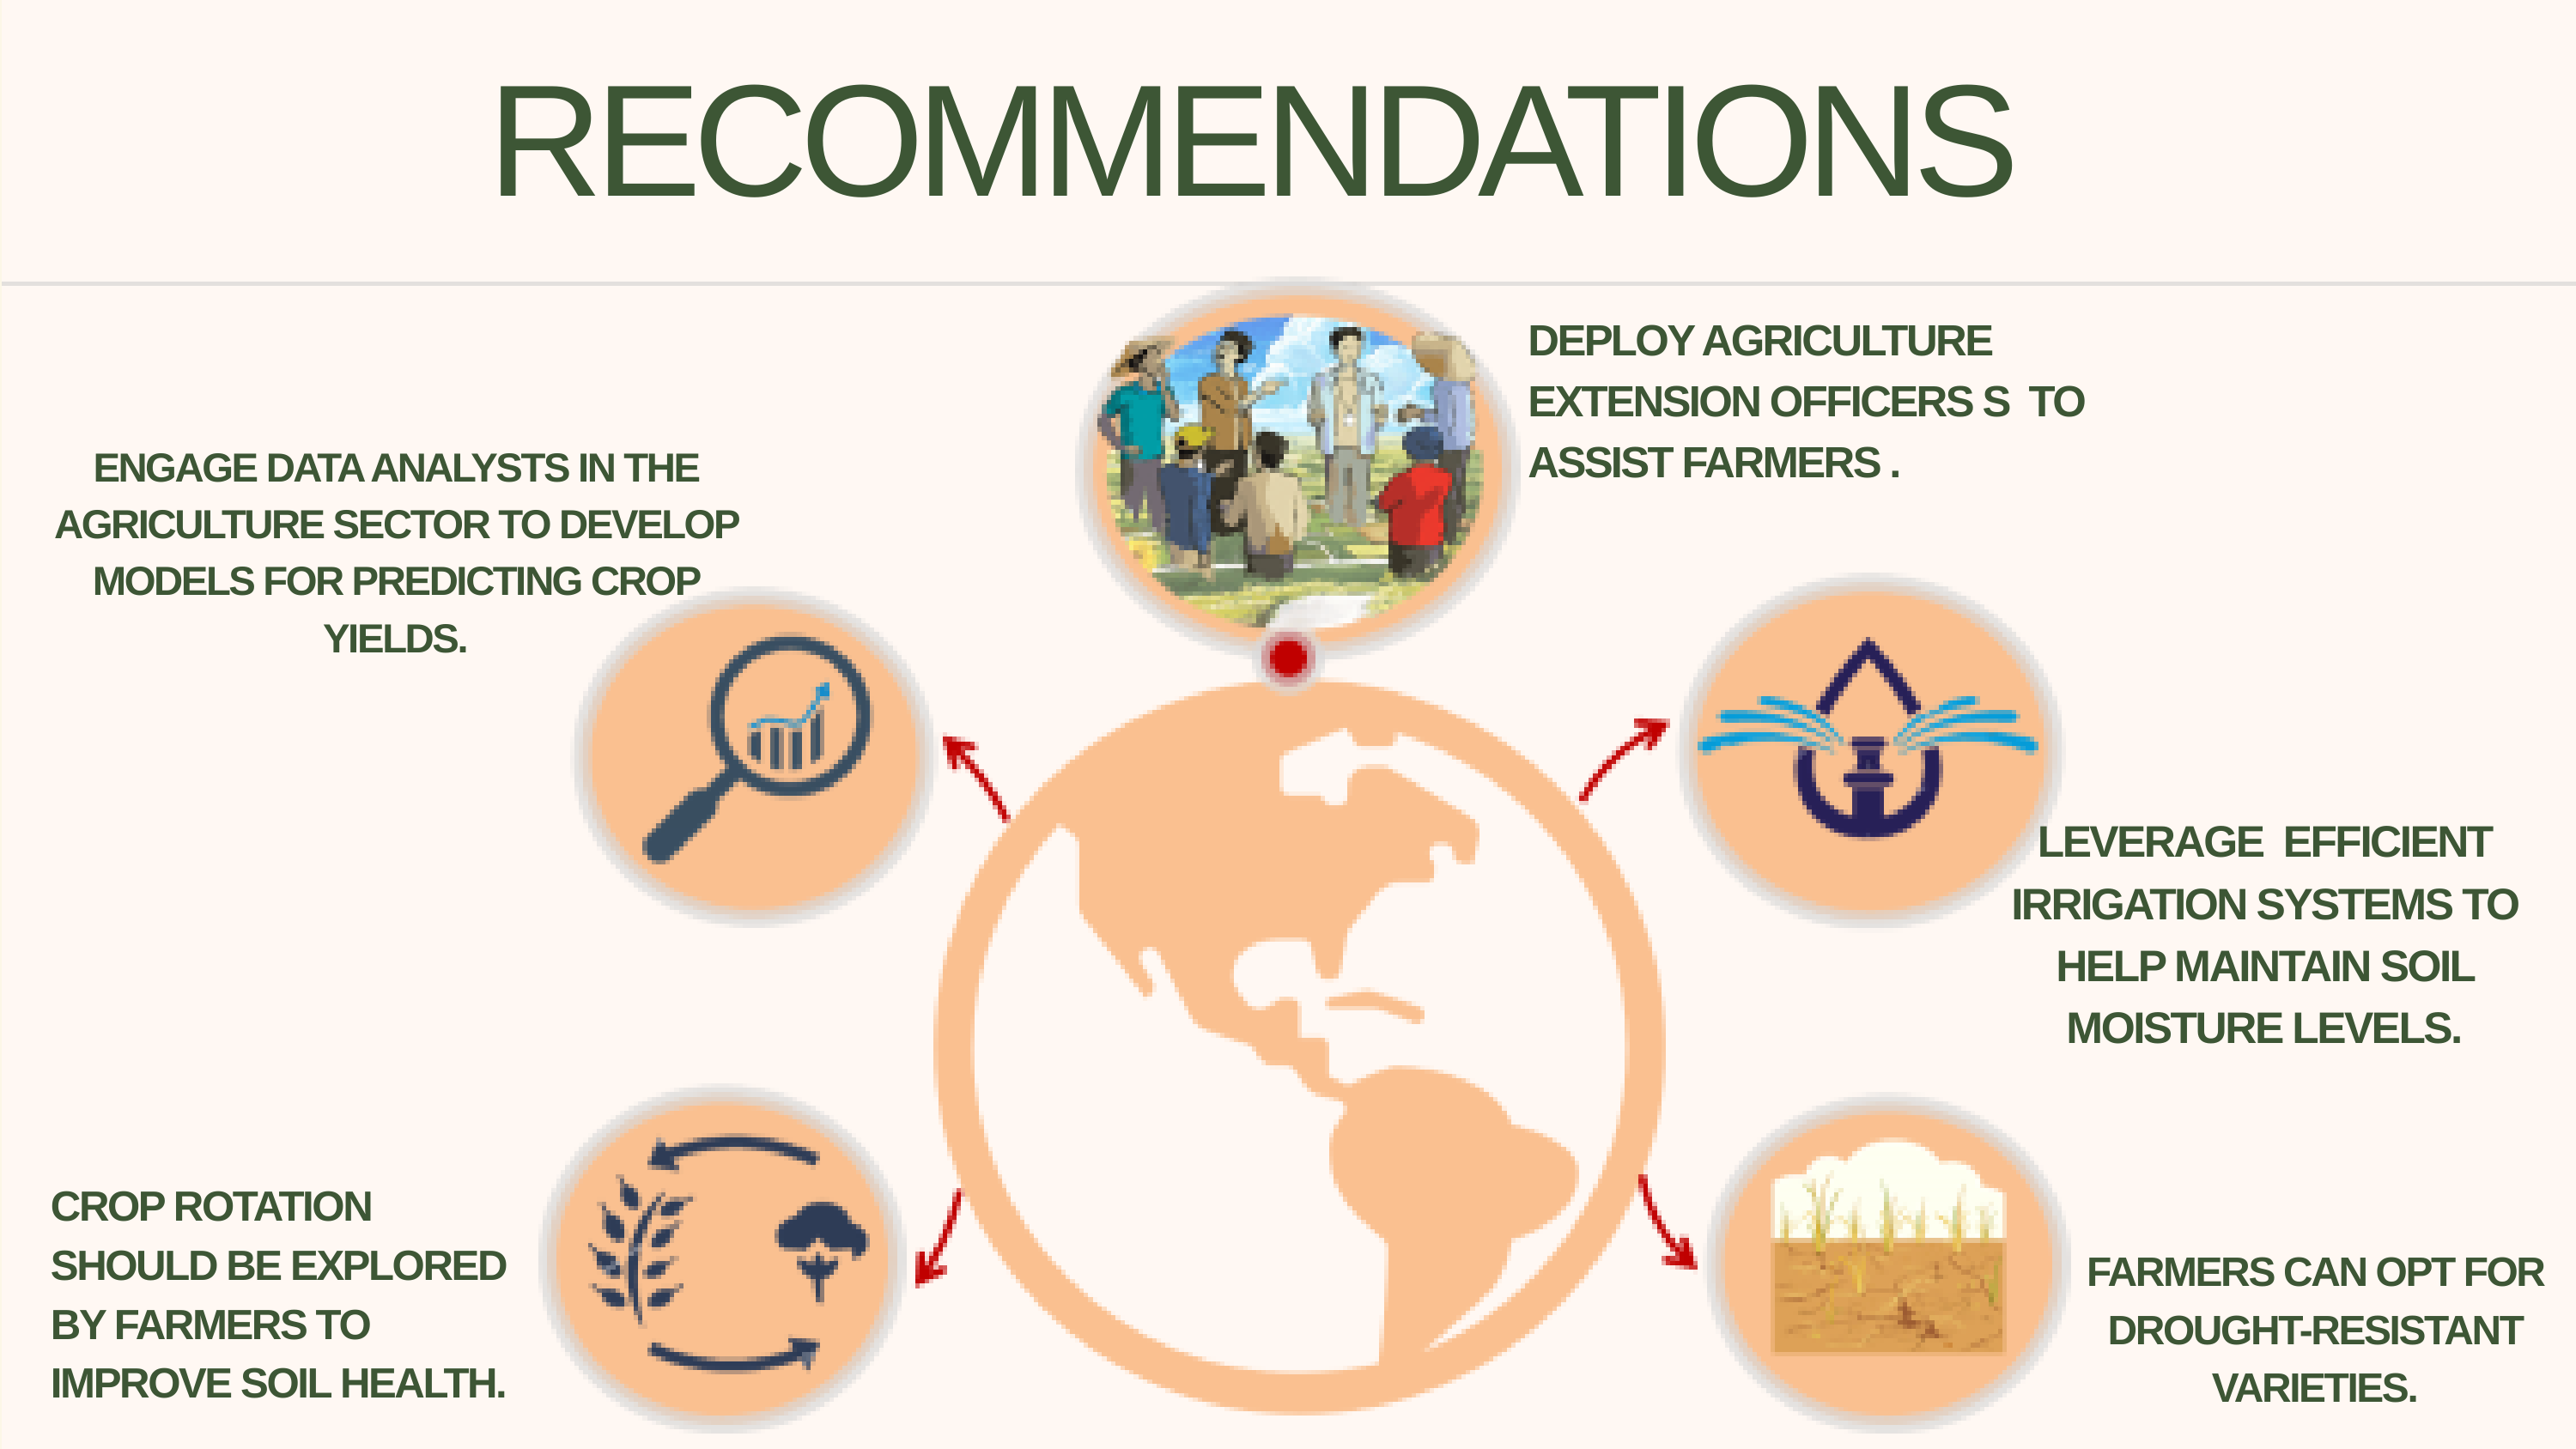

RECOMMENDATIONS
DEPLOY AGRICULTURE EXTENSION OFFICERS S  TO ASSIST FARMERS .
ENGAGE DATA ANALYSTS IN THE AGRICULTURE SECTOR TO DEVELOP MODELS FOR PREDICTING CROP YIELDS.
LEVERAGE  EFFICIENT IRRIGATION SYSTEMS TO HELP MAINTAIN SOIL MOISTURE LEVELS.
CROP ROTATION SHOULD BE EXPLORED BY FARMERS TO IMPROVE SOIL HEALTH.
FARMERS CAN OPT FOR DROUGHT-RESISTANT VARIETIES.